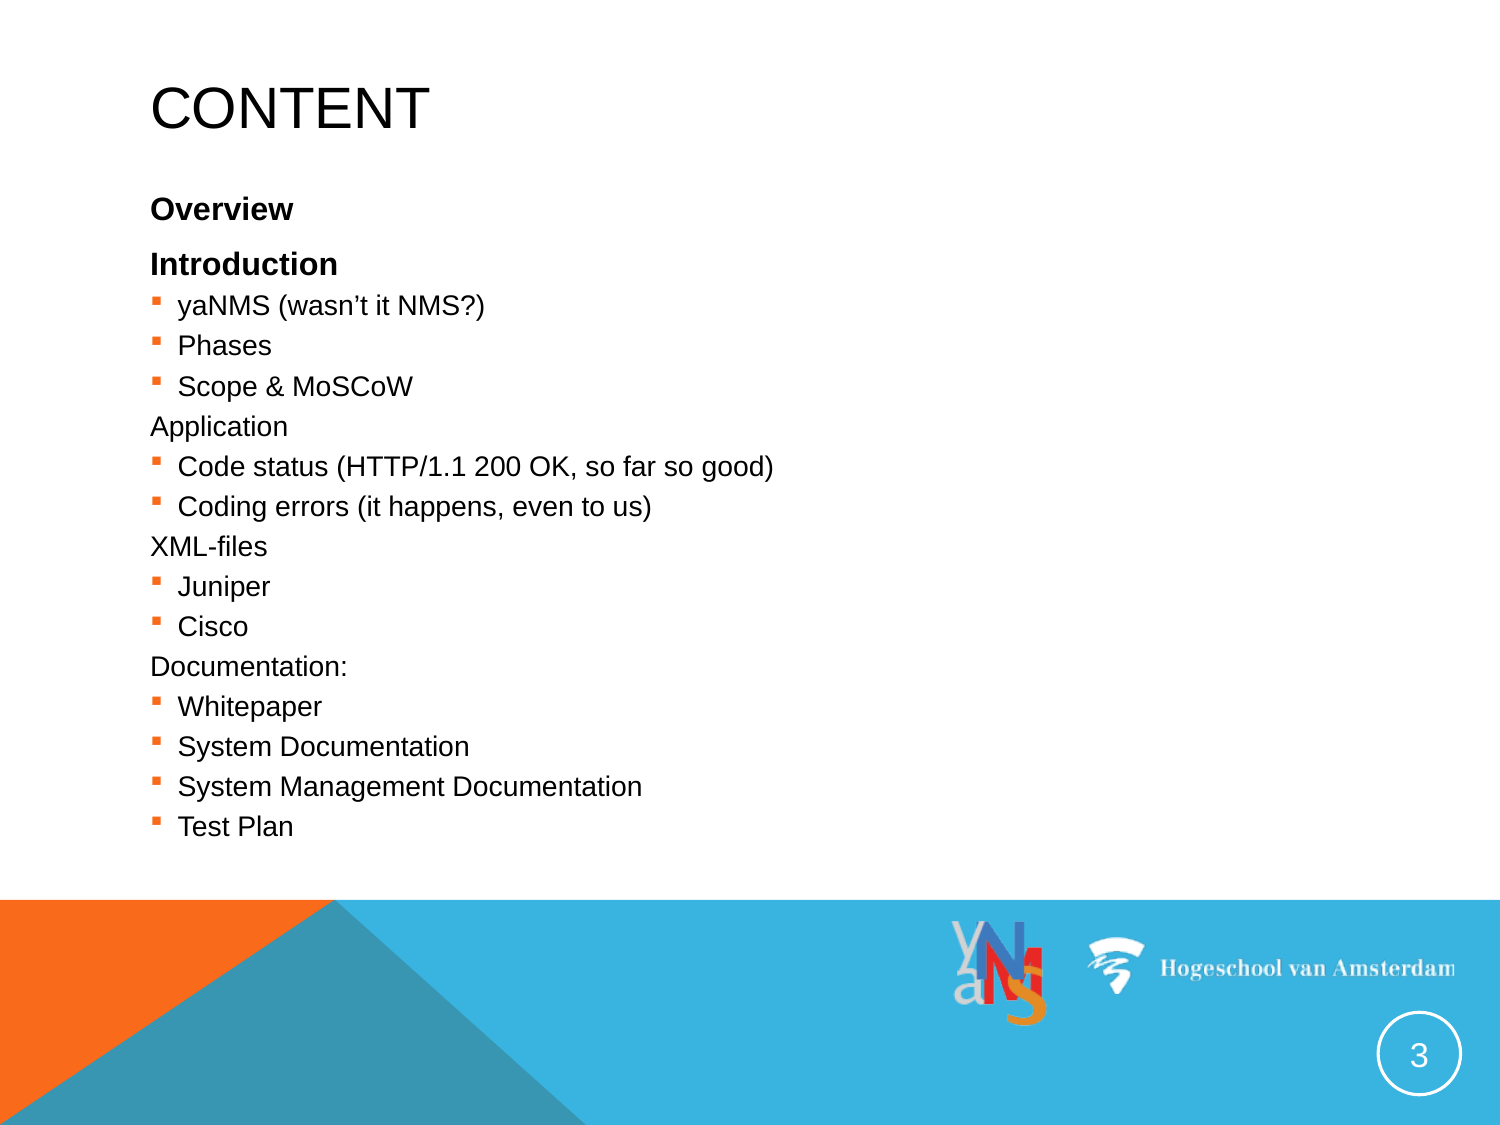

# Content
Overview
Introduction
yaNMS (wasn’t it NMS?)
Phases
Scope & MoSCoW
Application
Code status (HTTP/1.1 200 OK, so far so good)
Coding errors (it happens, even to us)
XML-files
Juniper
Cisco
Documentation:
Whitepaper
System Documentation
System Management Documentation
Test Plan

3